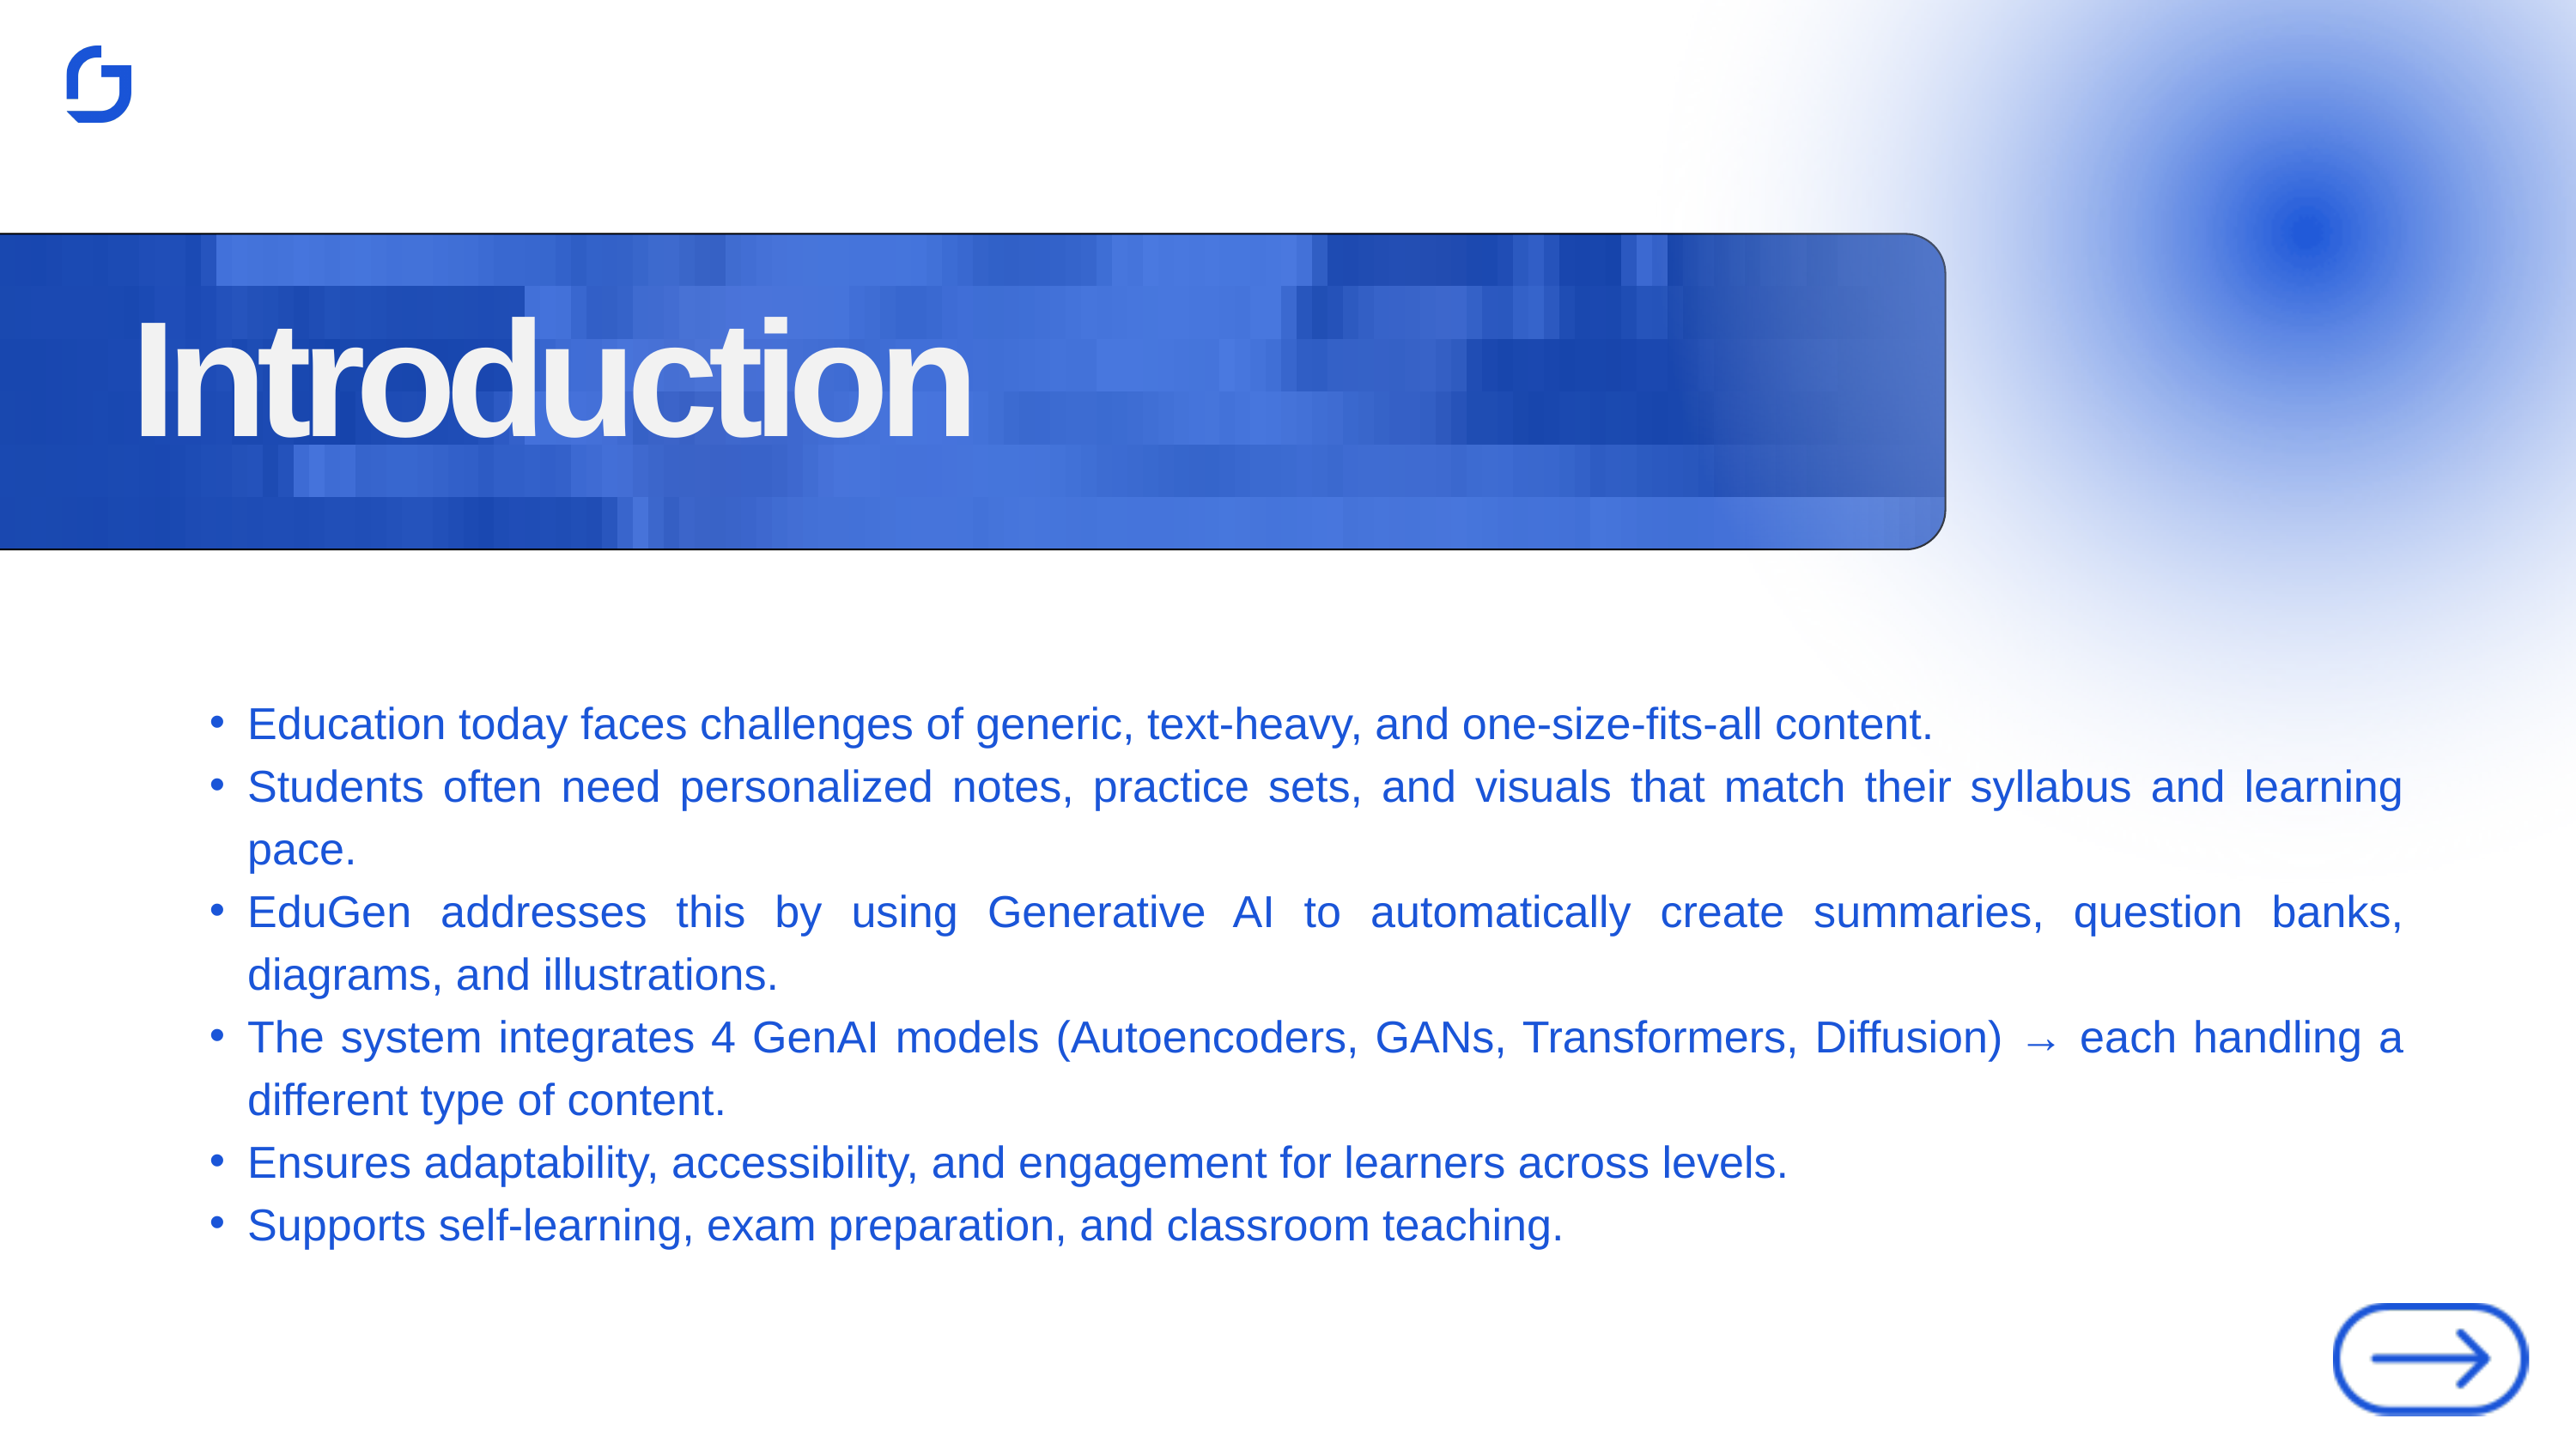

Introduction
Education today faces challenges of generic, text-heavy, and one-size-fits-all content.
Students often need personalized notes, practice sets, and visuals that match their syllabus and learning pace.
EduGen addresses this by using Generative AI to automatically create summaries, question banks, diagrams, and illustrations.
The system integrates 4 GenAI models (Autoencoders, GANs, Transformers, Diffusion) → each handling a different type of content.
Ensures adaptability, accessibility, and engagement for learners across levels.
Supports self-learning, exam preparation, and classroom teaching.